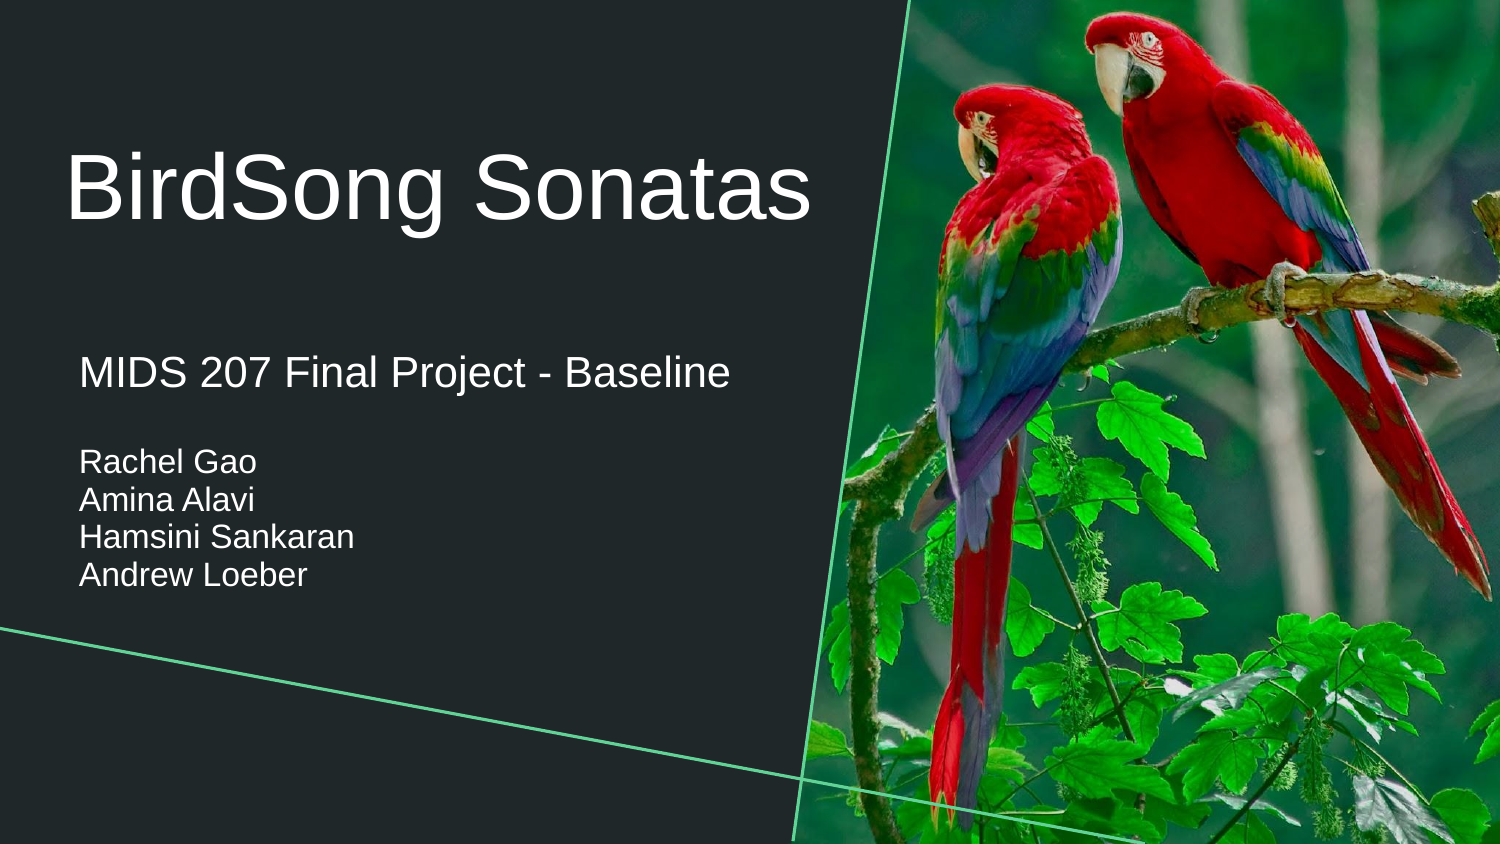

# BirdSong Sonatas
MIDS 207 Final Project - Baseline

Rachel Gao
Amina Alavi
Hamsini Sankaran
Andrew Loeber